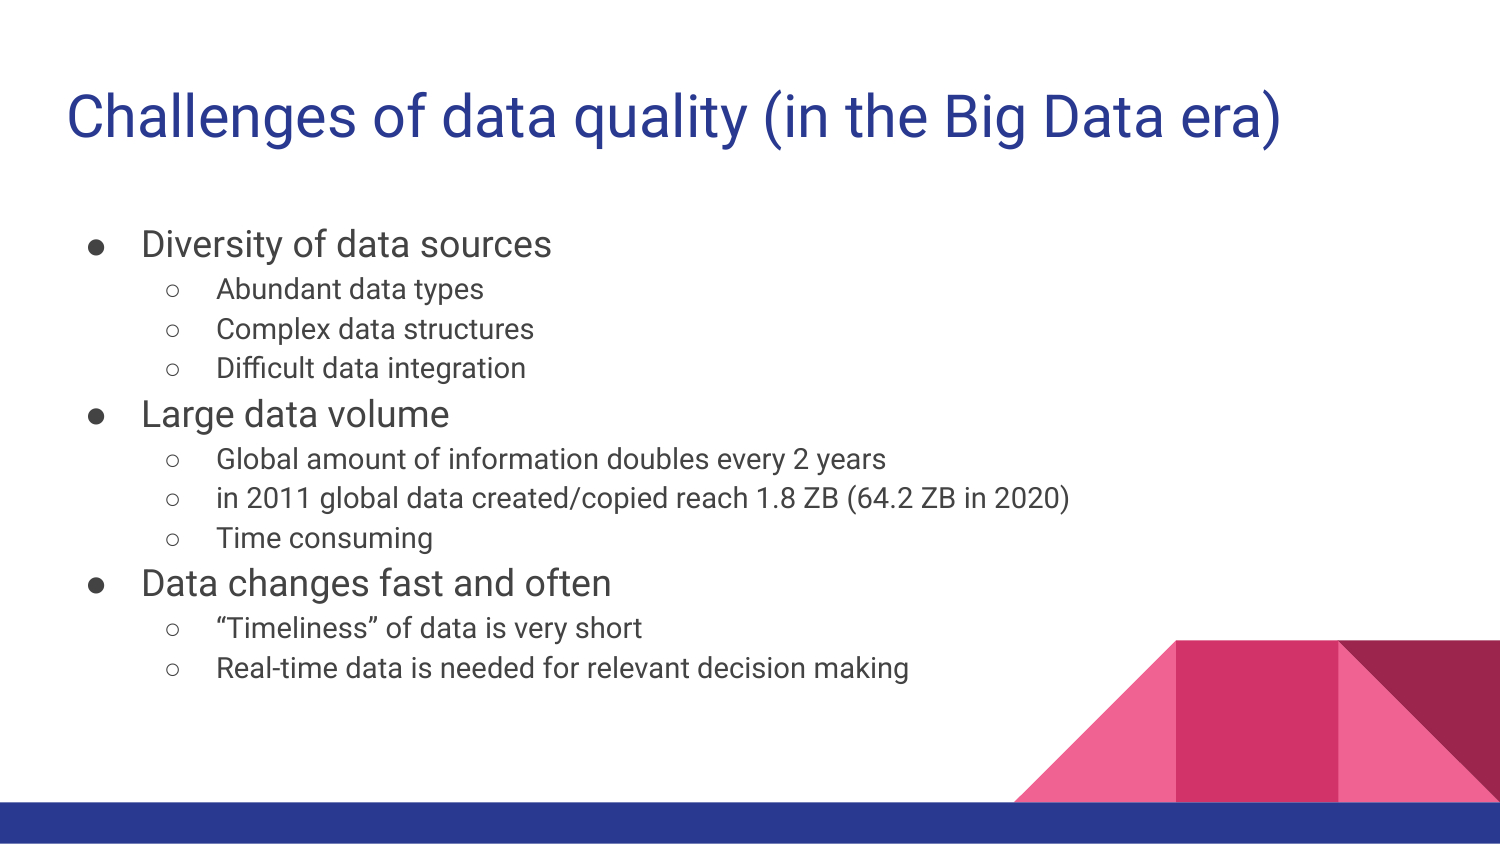

# Challenges of data quality (in the Big Data era)
Diversity of data sources
Abundant data types
Complex data structures
Difficult data integration
Large data volume
Global amount of information doubles every 2 years
in 2011 global data created/copied reach 1.8 ZB (64.2 ZB in 2020)
Time consuming
Data changes fast and often
“Timeliness” of data is very short
Real-time data is needed for relevant decision making